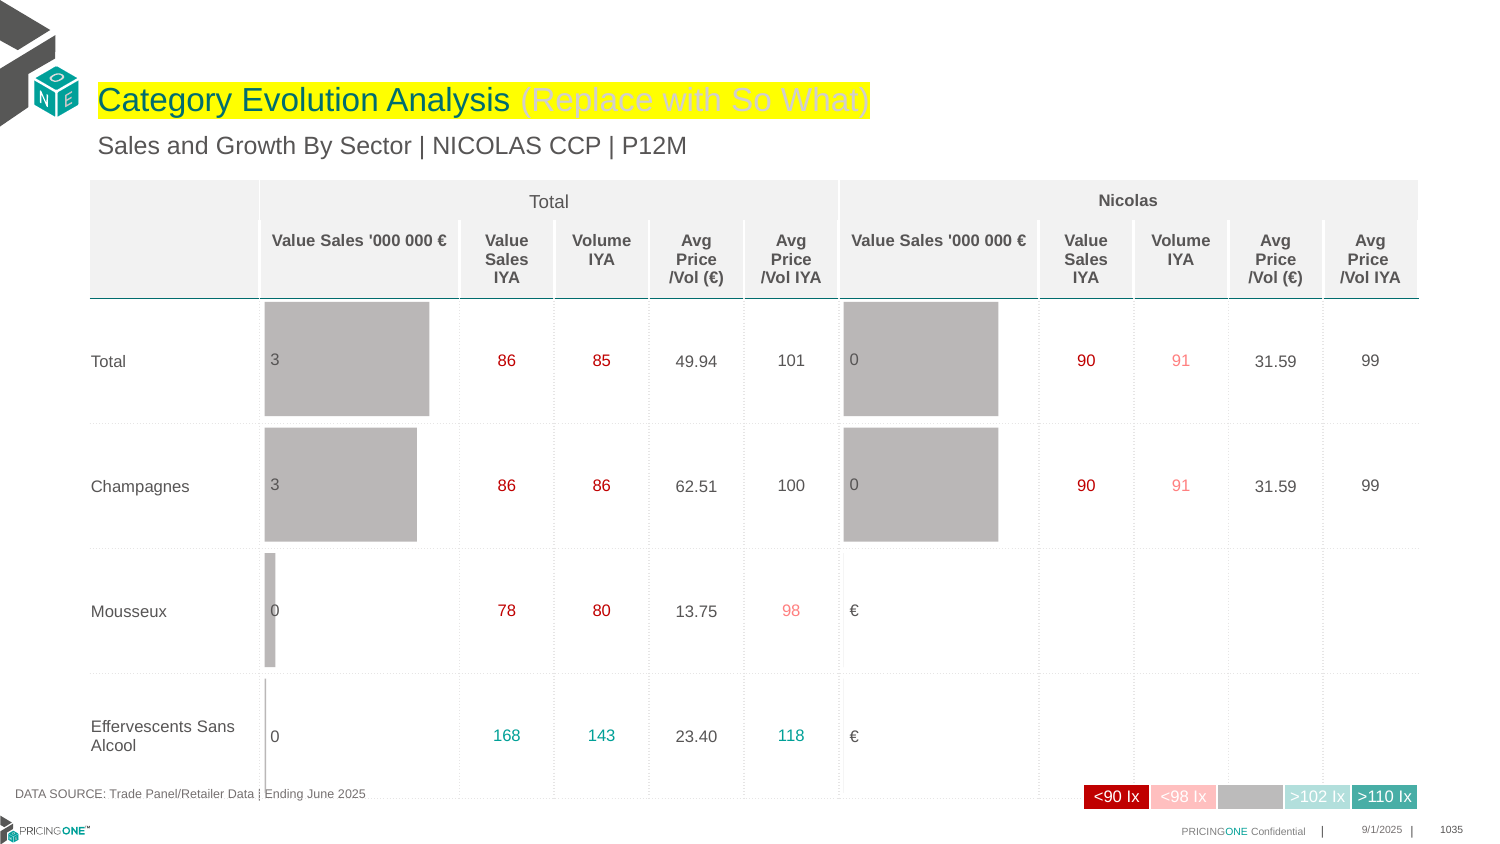

# Category Evolution Analysis (Replace with So What)
Sales and Growth By Sector | NICOLAS CCP | P12M
|  | Total |  |  |  |  | Nicolas |  |  |  |  |
| --- | --- | --- | --- | --- | --- | --- | --- | --- | --- | --- |
|  | Value Sales '000 000 € | Value Sales IYA | Volume IYA | Avg Price /Vol (€) | Avg Price /Vol IYA | Value Sales '000 000 € | Value Sales IYA | Volume IYA | Avg Price /Vol (€) | Avg Price /Vol IYA |
| Total |  | 86 | 85 | 49.94 | 101 |  | 90 | 91 | 31.59 | 99 |
| Champagnes |  | 86 | 86 | 62.51 | 100 |  | 90 | 91 | 31.59 | 99 |
| Mousseux |  | 78 | 80 | 13.75 | 98 |  |  |  |  |  |
| Effervescents Sans Alcool |  | 168 | 143 | 23.40 | 118 |  |  |  |  |  |

### Chart

| Category | Value Sales |
|---|---|
| Grand | 0.244415 |
| Champagnes | 0.244415 |
| Mousseux | 0.0 |
| Effervescents Sans Alcool | 0.0 |

### Chart

| Category | Value Sales |
|---|---|
| Grand | 3.475038 |
| Champagnes | 3.211616 |
| Mousseux | 0.231393 |
| Effervescents Sans Alcool | 0.032029 |
DATA SOURCE: Trade Panel/Retailer Data | Ending June 2025
| <90 Ix | <98 Ix |  | >102 Ix | >110 Ix |
| --- | --- | --- | --- | --- |

9/1/2025
1035